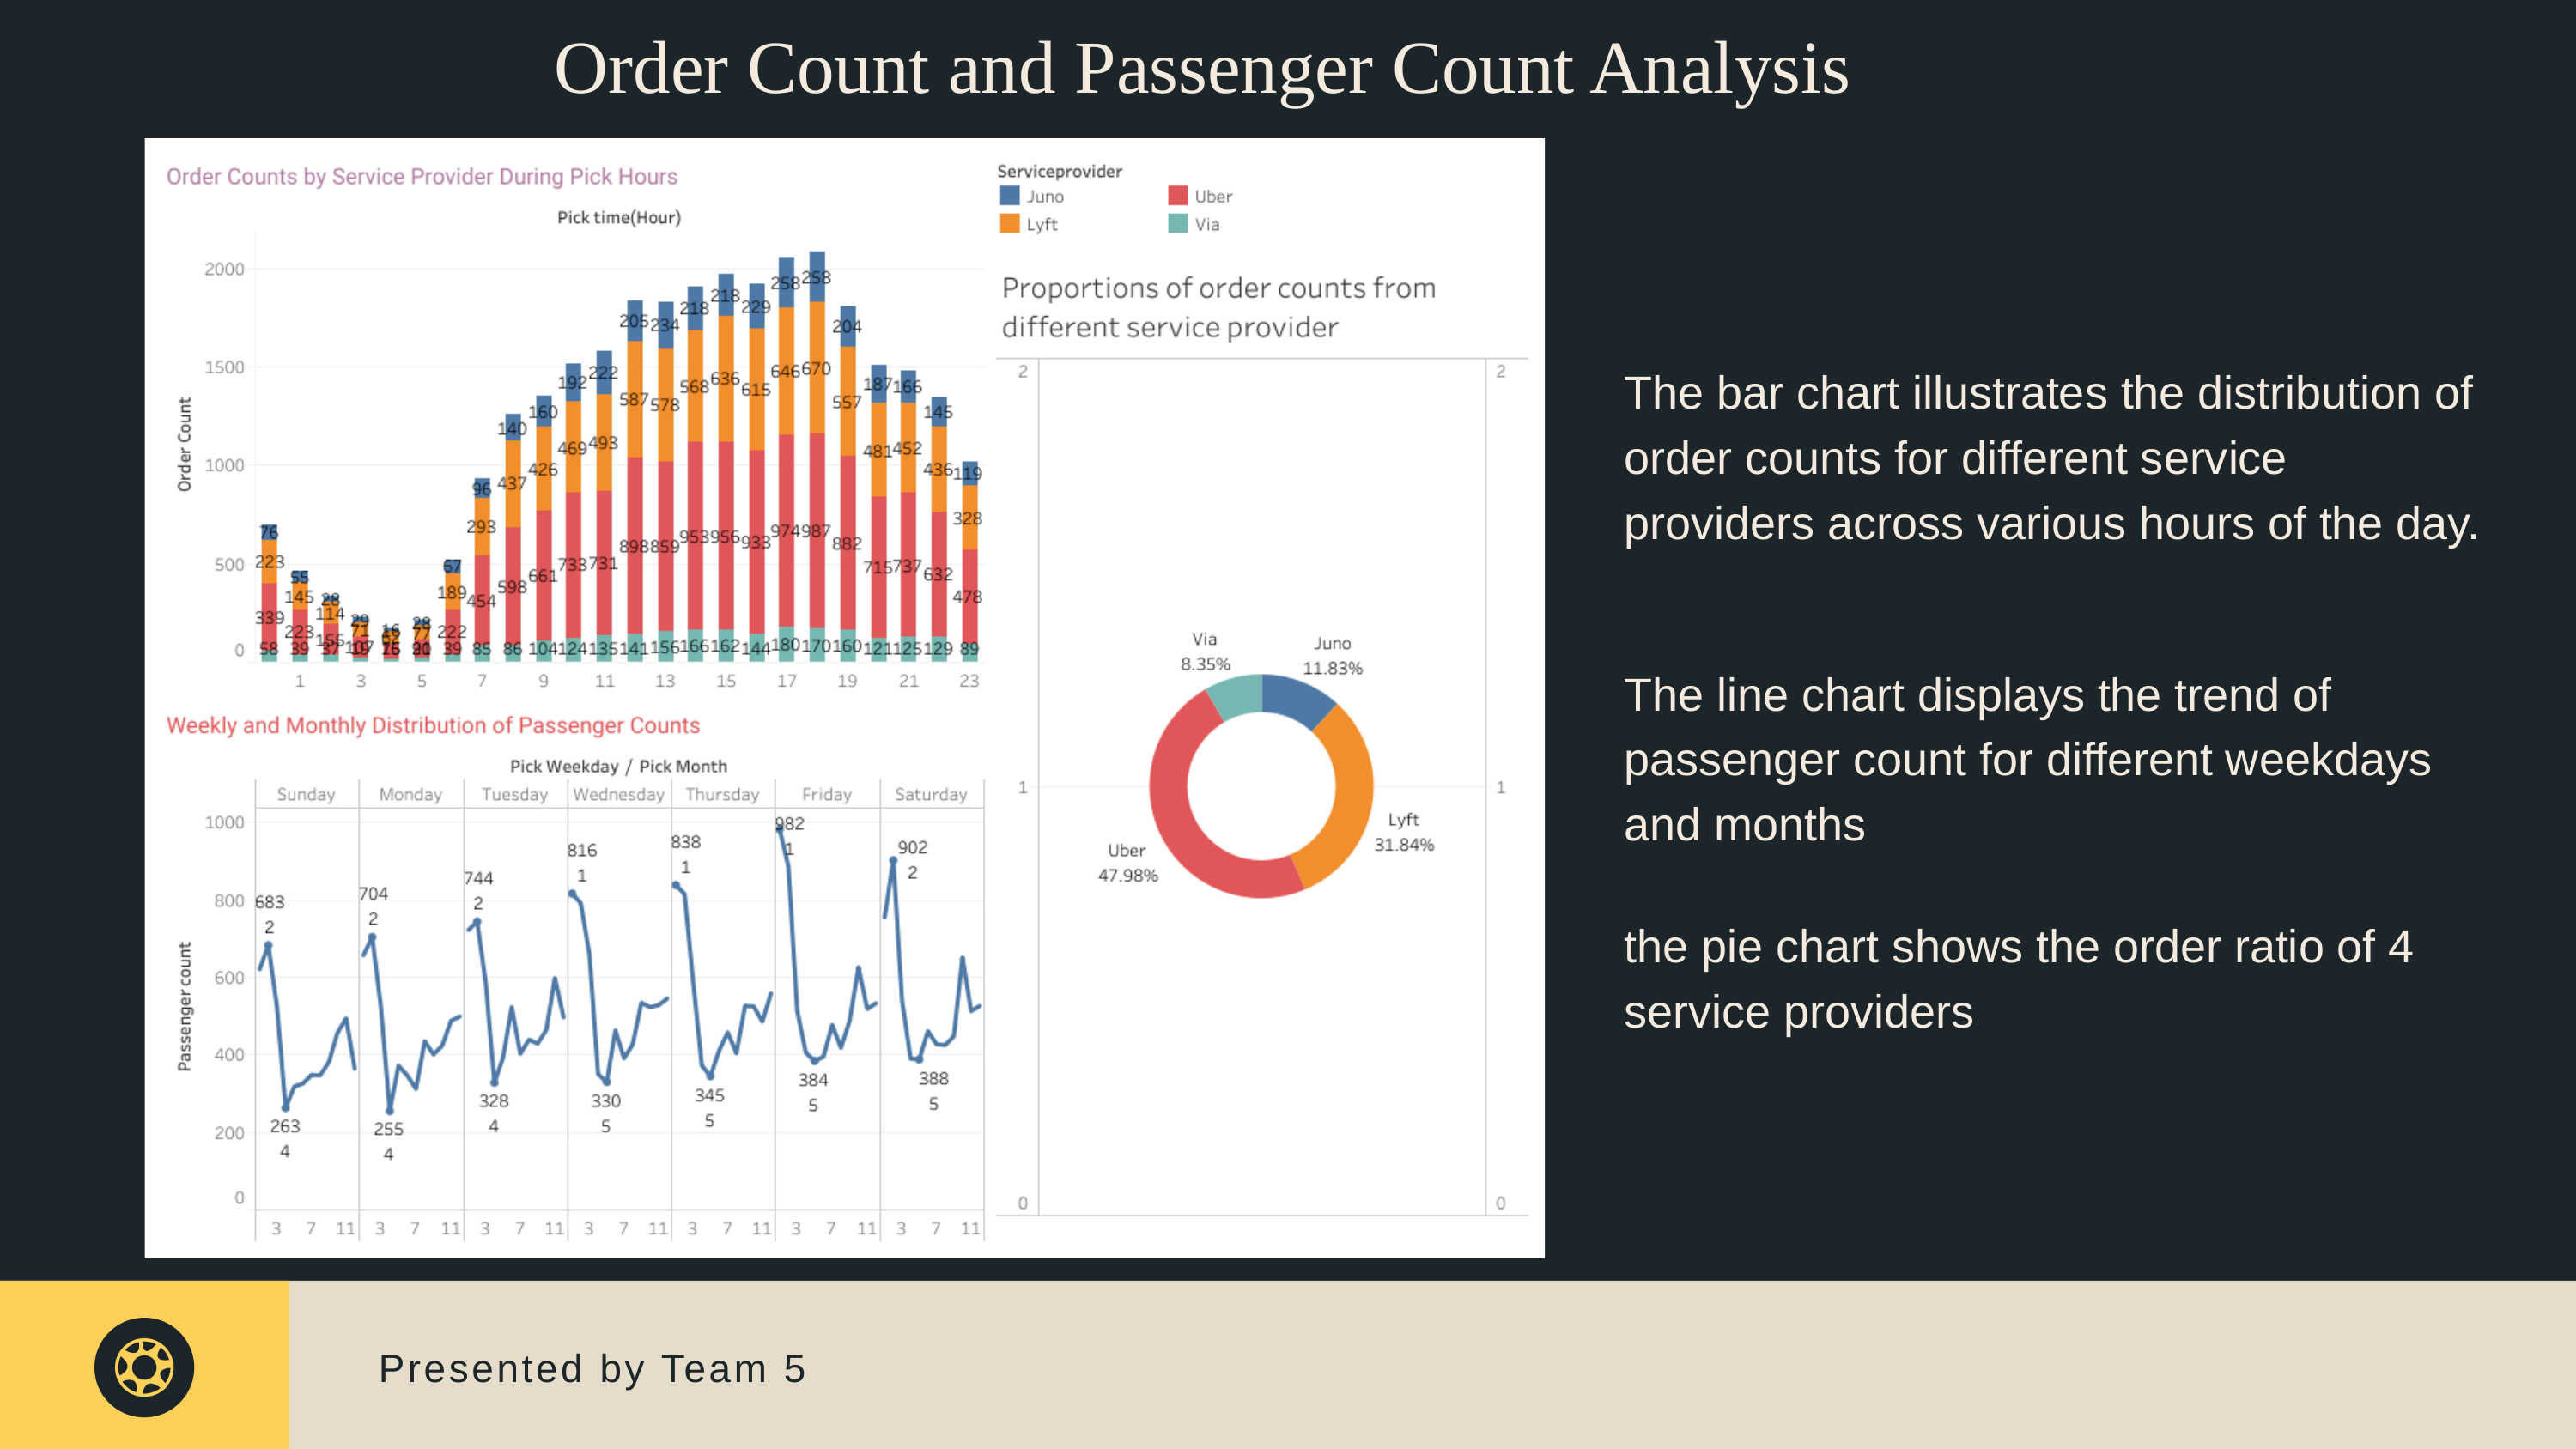

Order Count and Passenger Count Analysis

The bar chart illustrates the distribution of order counts for different service providers across various hours of the day.

The line chart displays the trend of passenger count for different weekdays and months

the pie chart shows the order ratio of 4 service providers

Presented by Team 5